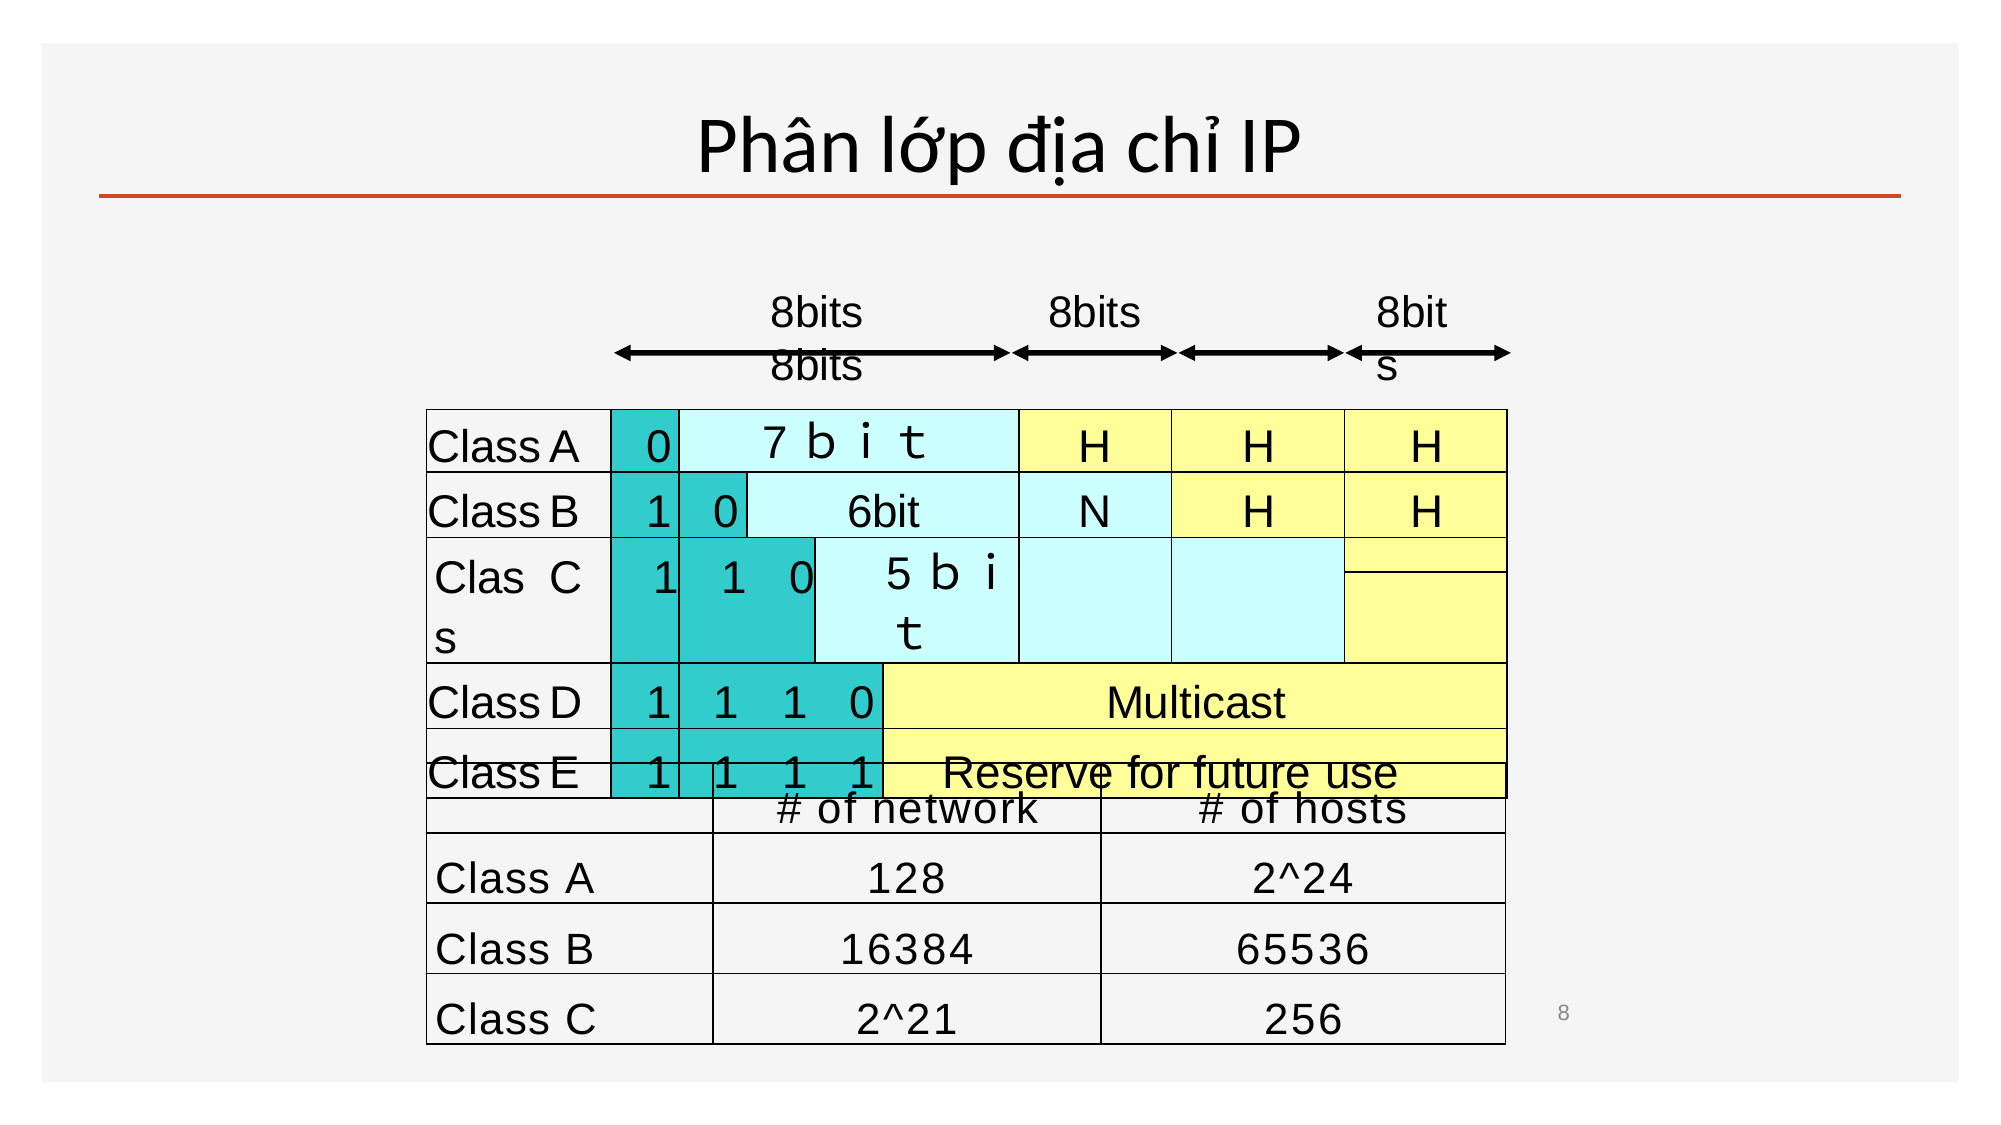

# Phân lớp địa chỉ IP
8bits	8bits	8bits
8bits

| Class | A | 0 | 7ｂｉｔ |  |  |  | H | H | H |
| --- | --- | --- | --- | --- | --- | --- | --- | --- | --- |
| Class | B | 1 | 0 | 6bit |  |  | N | H | H |
| Class | C | 1 | 1 | 0 | 5ｂｉｔ |  |  |  |  |
|  |  |  |  |  |  |  |  |  |  |
| Class | D | 1 | 1 | 1 | 0 | Multicast |  |  |  |
| Class | E | 1 | 1 | 1 | 1 | Reserve for future use |  |  |  |
|  | # of network | # of hosts |
| --- | --- | --- |
| Class A | 128 | 2^24 |
| Class B | 16384 | 65536 |
| Class C | 2^21 | 256 |
8